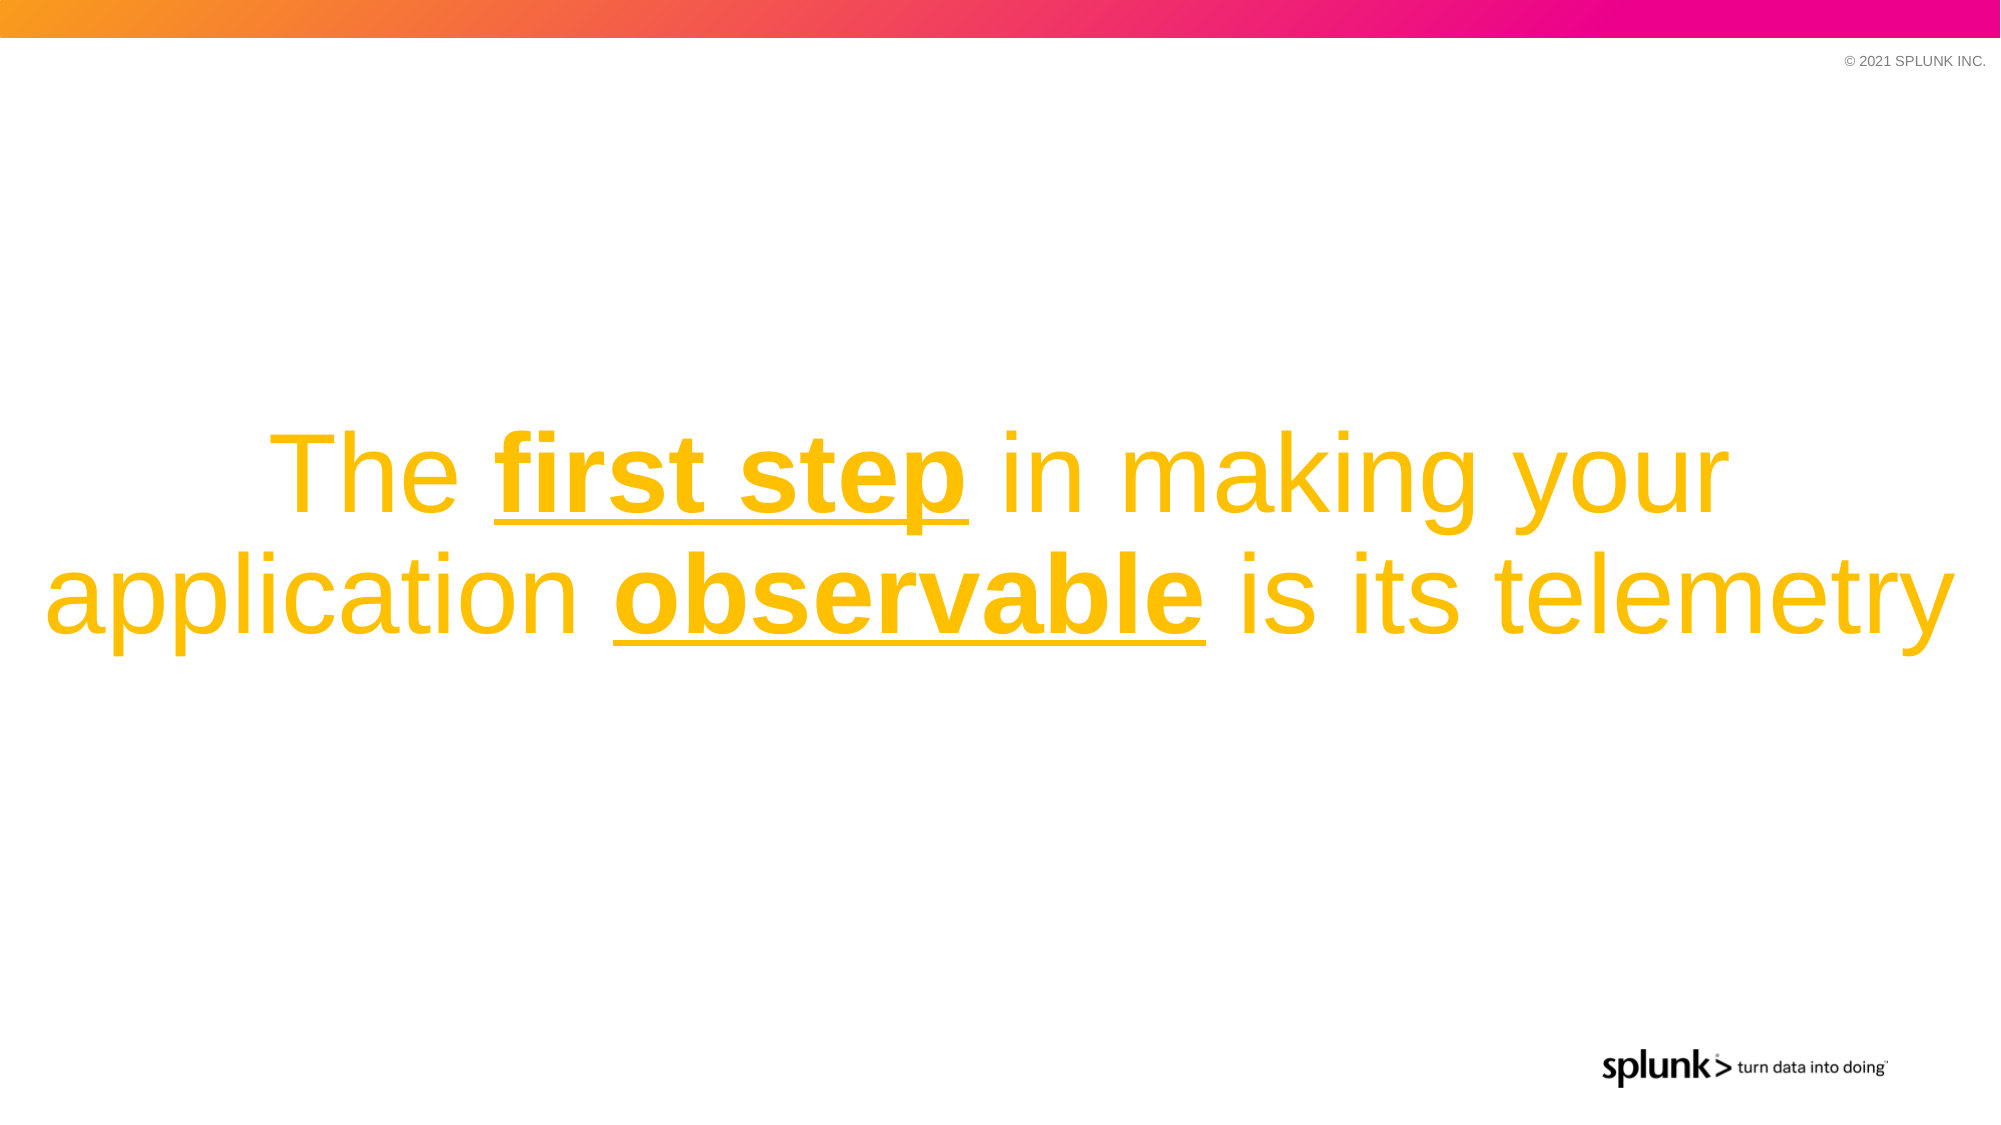

# The first step in making your application observable is its telemetry